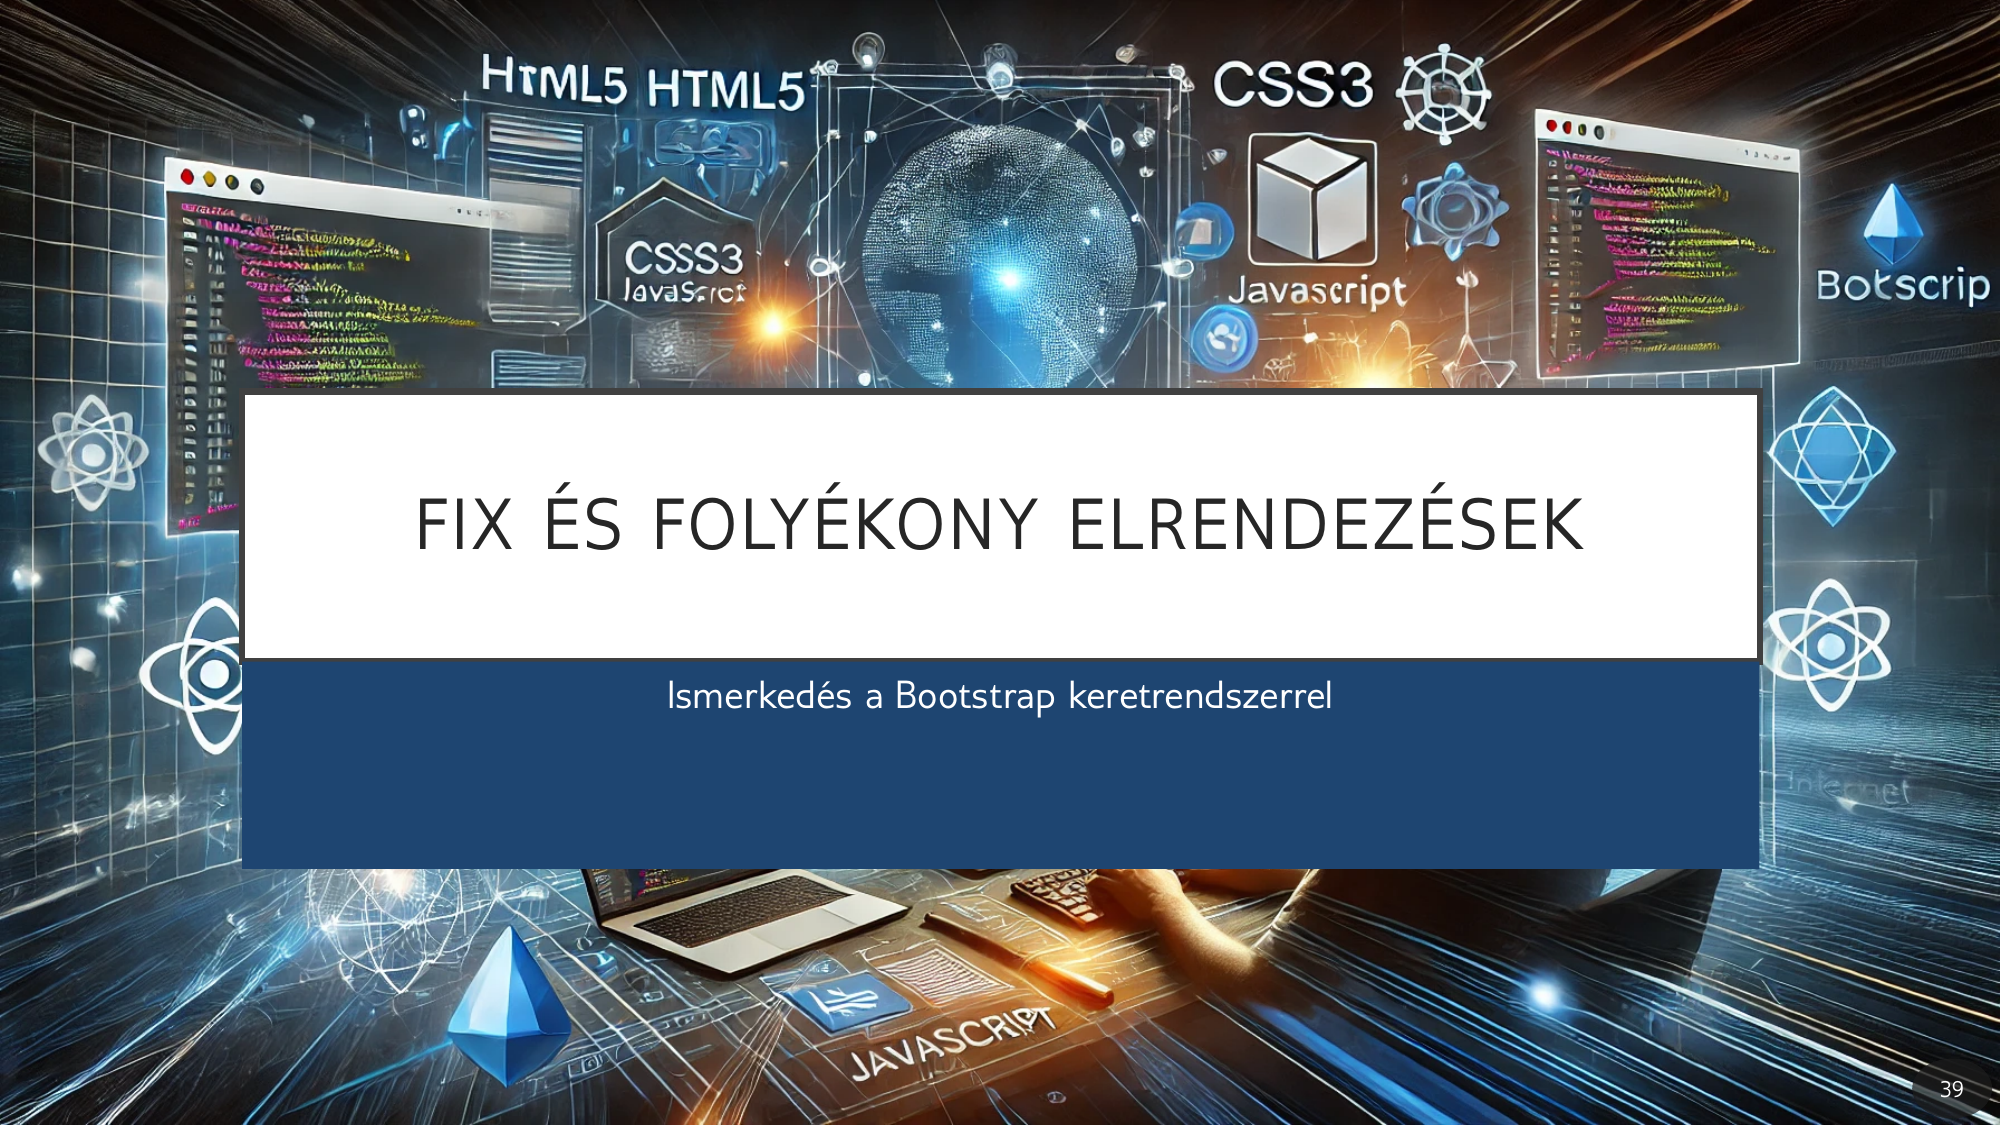

# Fix és folyékony elrendezések
Ismerkedés a Bootstrap keretrendszerrel
39